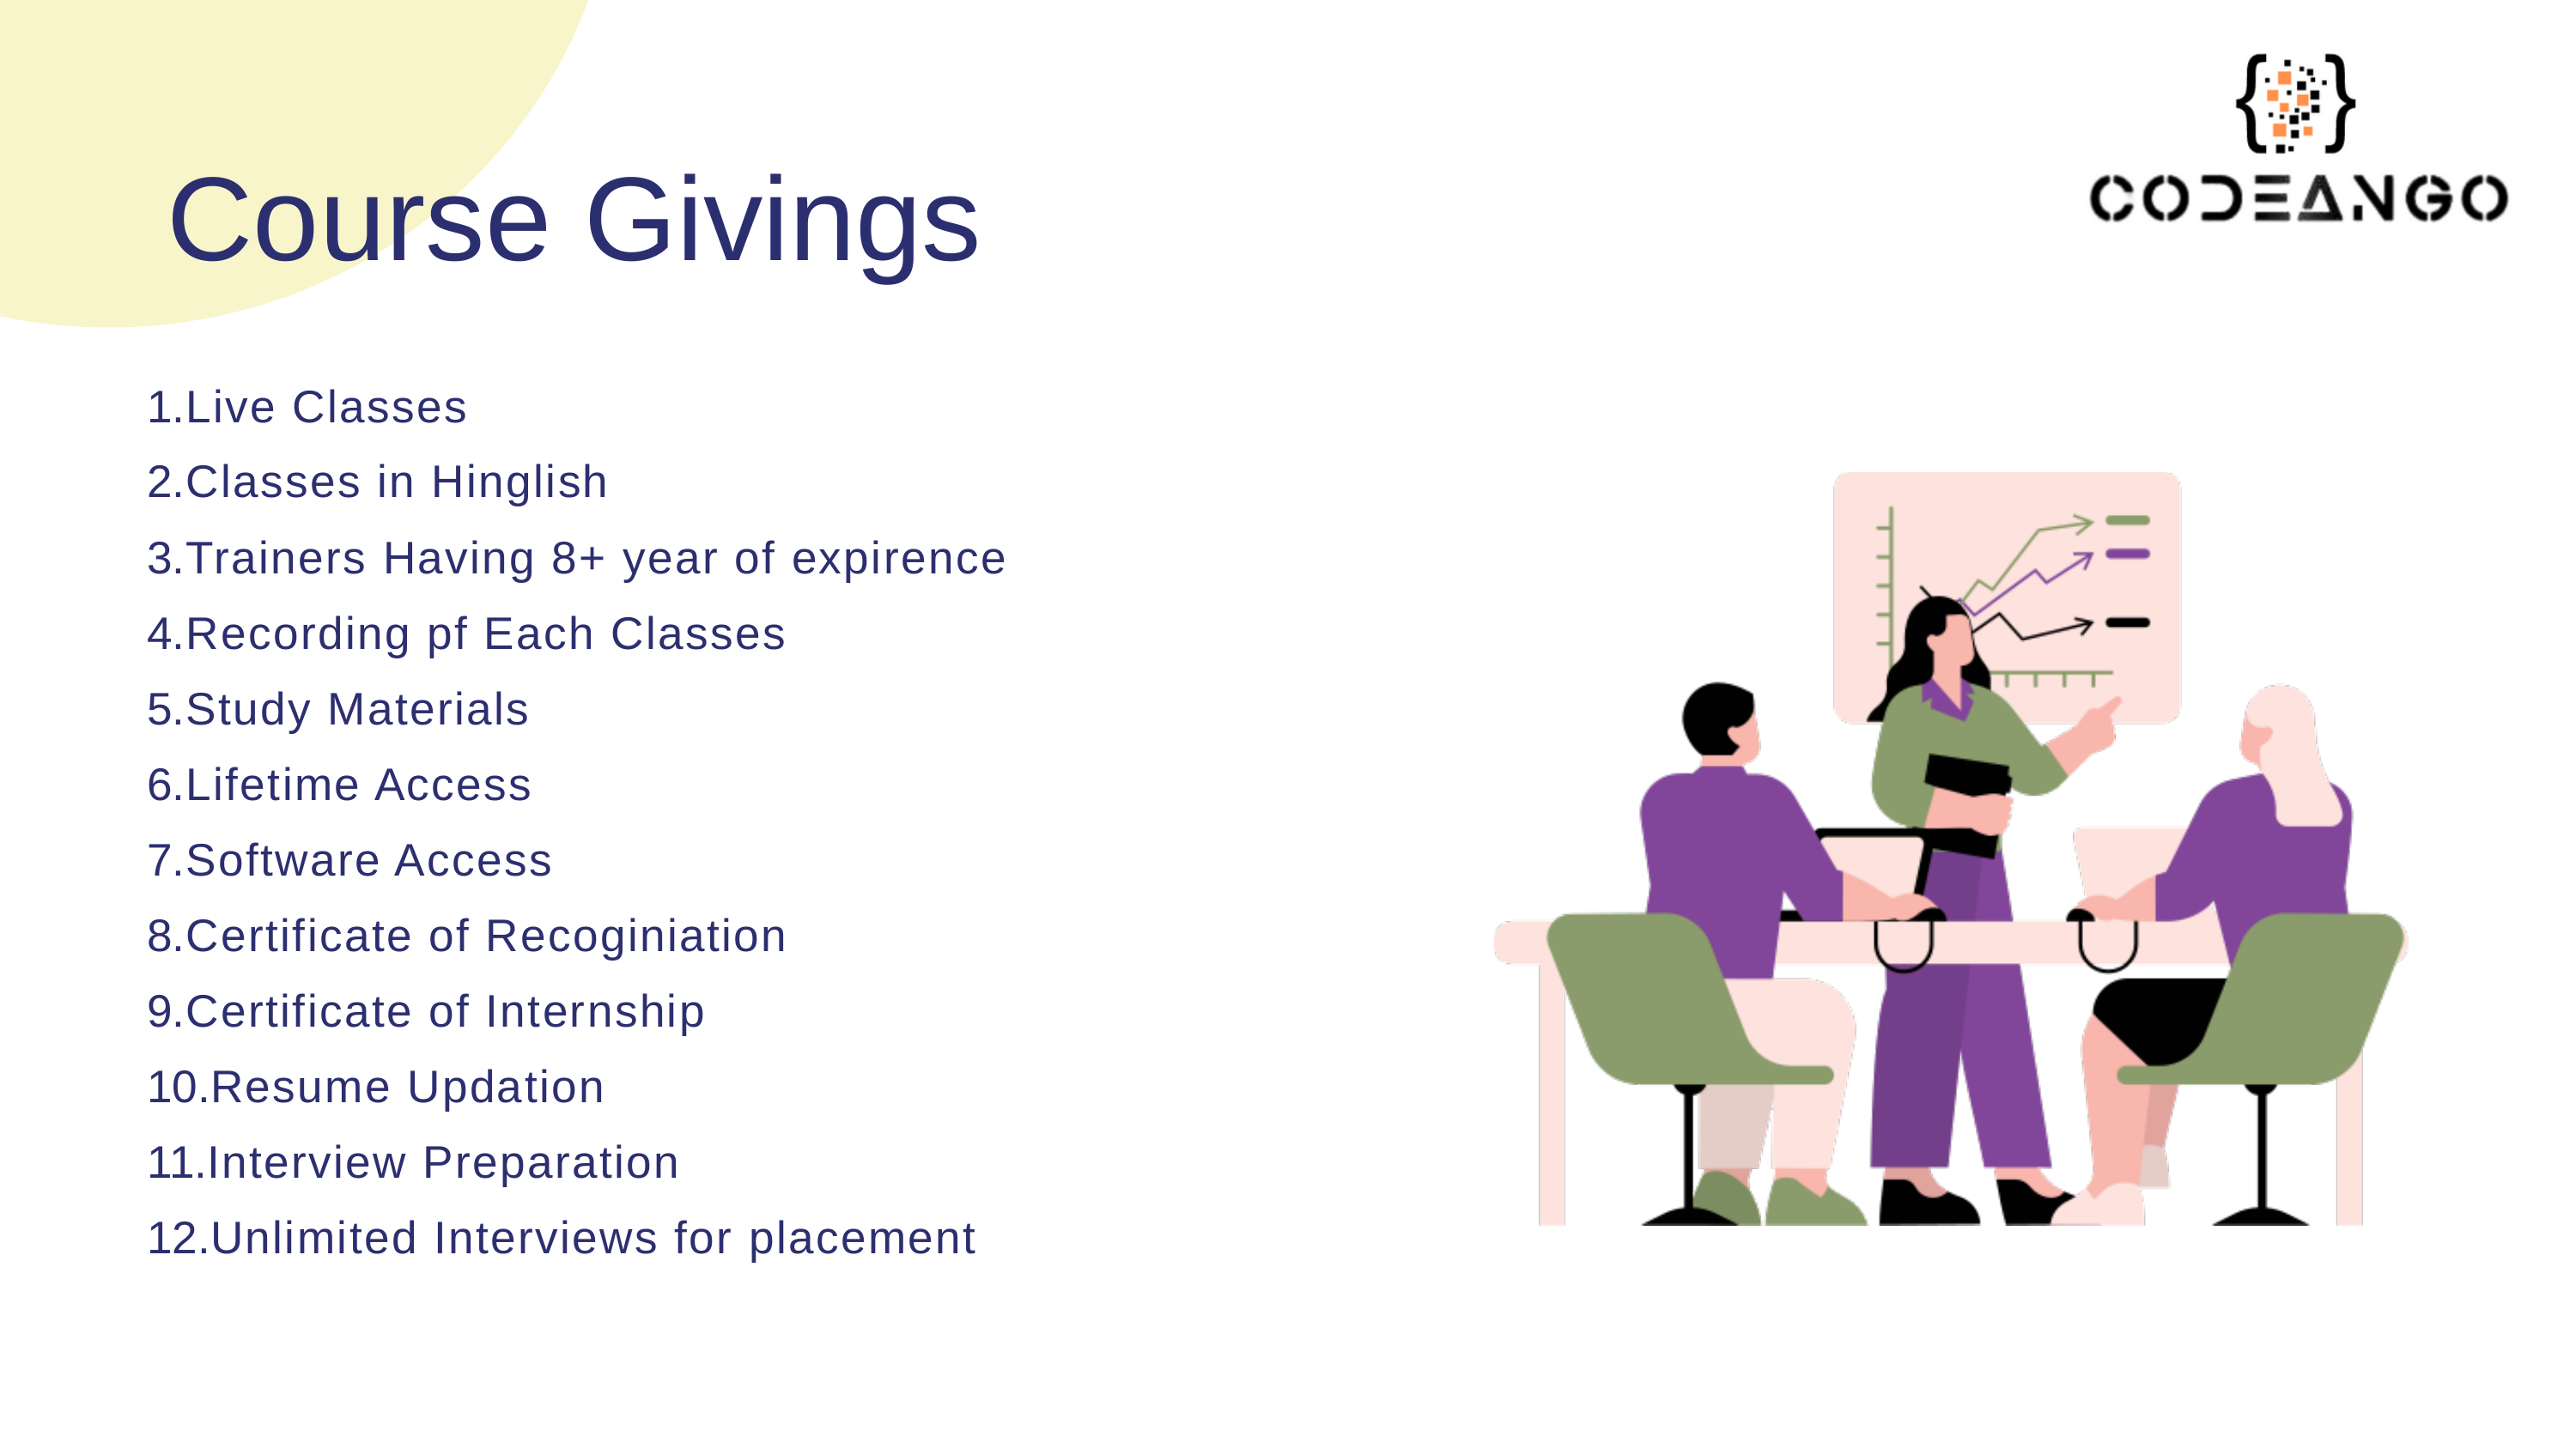

Course Givings
Live Classes
Classes in Hinglish
Trainers Having 8+ year of expirence
Recording pf Each Classes
Study Materials
Lifetime Access
Software Access
Certificate of Recoginiation
Certificate of Internship
Resume Updation
Interview Preparation
Unlimited Interviews for placement